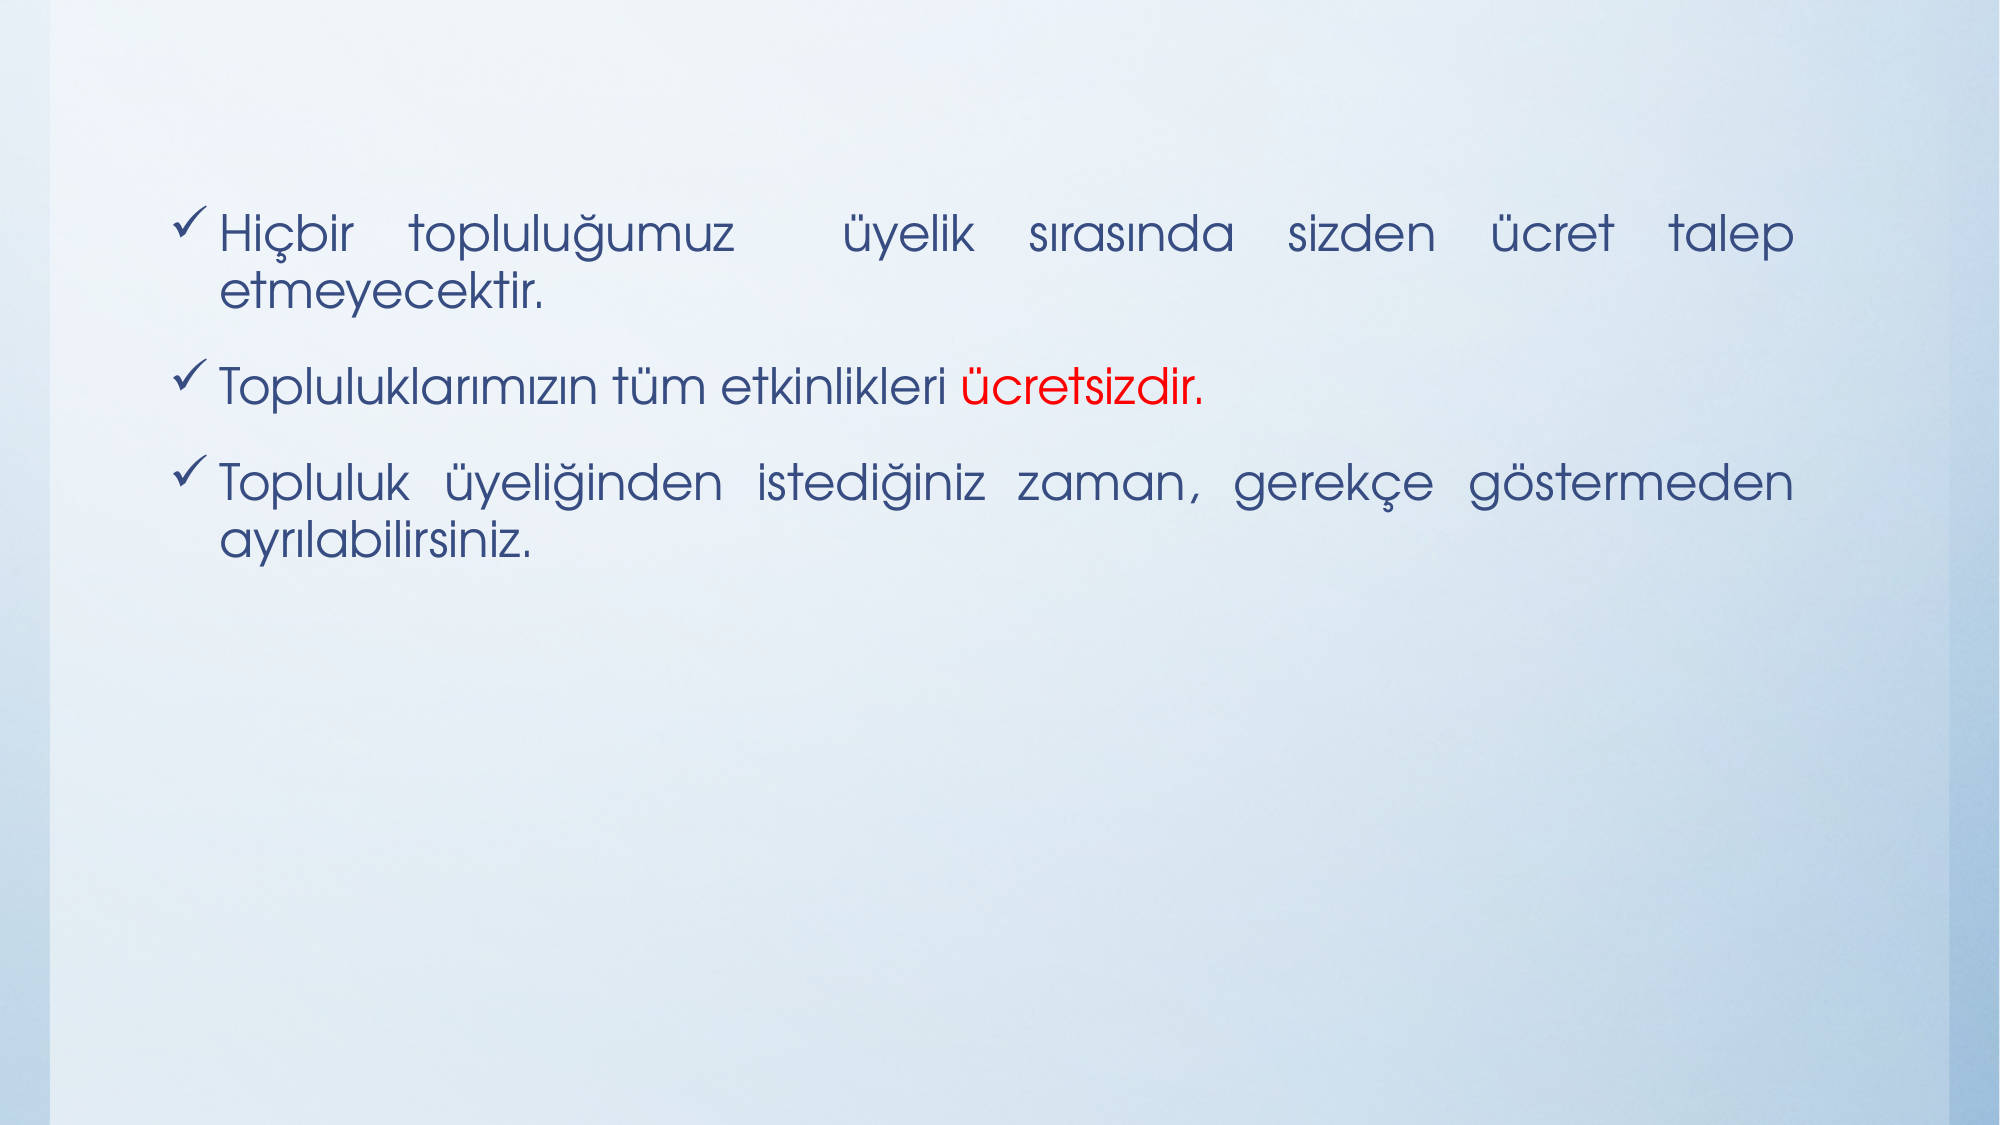

Hiçbir topluluğumuz  üyelik sırasında sizden ücret talep etmeyecektir.
Topluluklarımızın tüm etkinlikleri ücretsizdir.
Topluluk üyeliğinden istediğiniz zaman, gerekçe göstermeden ayrılabilirsiniz.